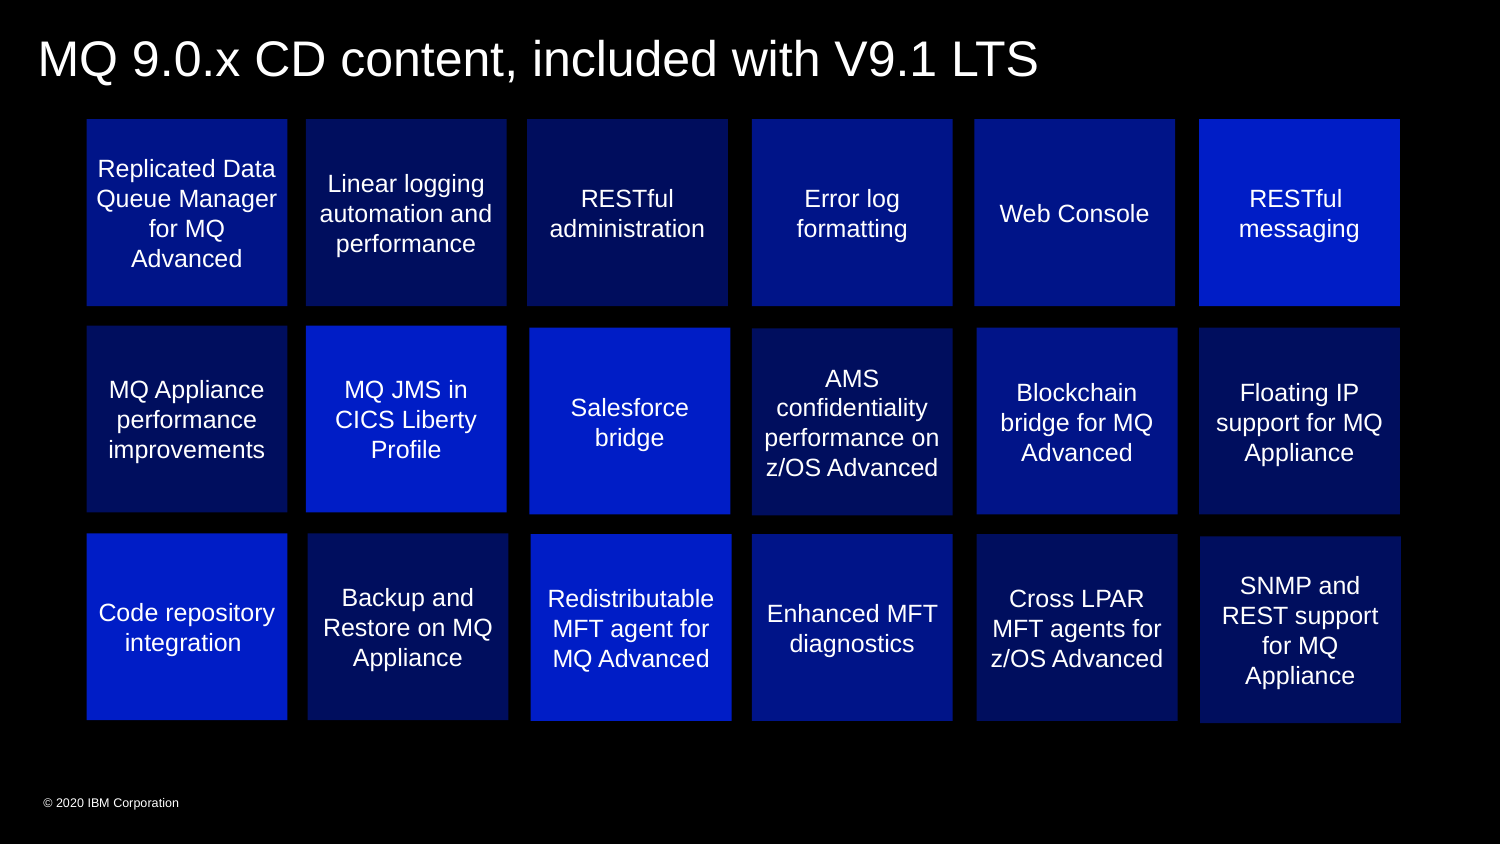

# MQ 9.0.x CD content, included with V9.1 LTS
Replicated Data Queue Manager for MQ Advanced
Linear logging automation and performance
RESTful administration
Error log formatting
Web Console
RESTful
messaging
MQ Appliance performance improvements
MQ JMS in CICS Liberty Profile
Salesforce bridge
Blockchain bridge for MQ Advanced
Floating IP support for MQ Appliance
AMS confidentiality performance on z/OS Advanced
Code repository integration
Backup and Restore on MQ Appliance
Redistributable MFT agent for MQ Advanced
Enhanced MFT diagnostics
Cross LPAR MFT agents for z/OS Advanced
SNMP and REST support for MQ Appliance
© 2020 IBM Corporation